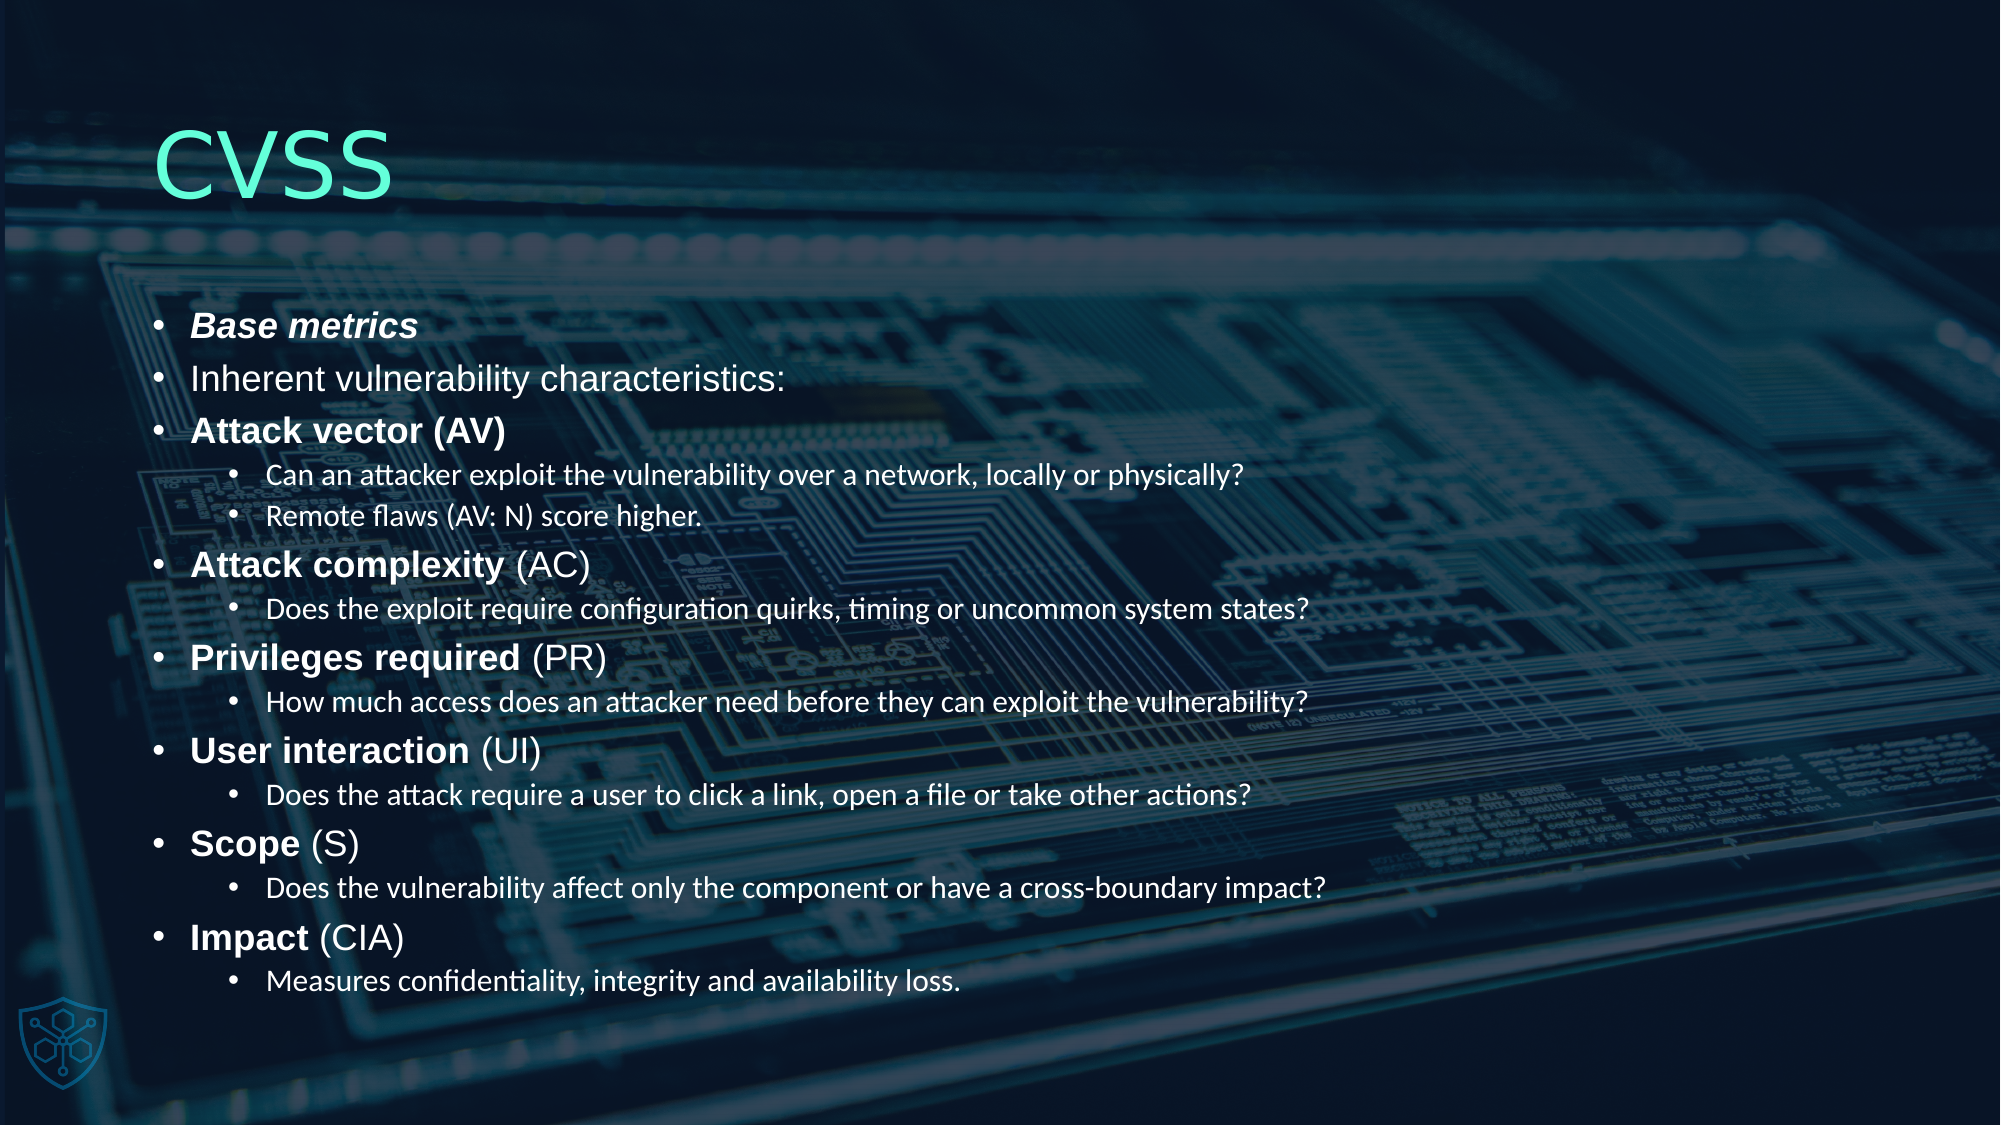

# CVSS
Base metrics
Inherent vulnerability characteristics:
Attack vector (AV)
Can an attacker exploit the vulnerability over a network, locally or physically?
Remote flaws (AV: N) score higher.
Attack complexity (AC)
Does the exploit require configuration quirks, timing or uncommon system states?
Privileges required (PR)
How much access does an attacker need before they can exploit the vulnerability?
User interaction (UI)
Does the attack require a user to click a link, open a file or take other actions?
Scope (S)
Does the vulnerability affect only the component or have a cross-boundary impact?
Impact (CIA)
Measures confidentiality, integrity and availability loss.